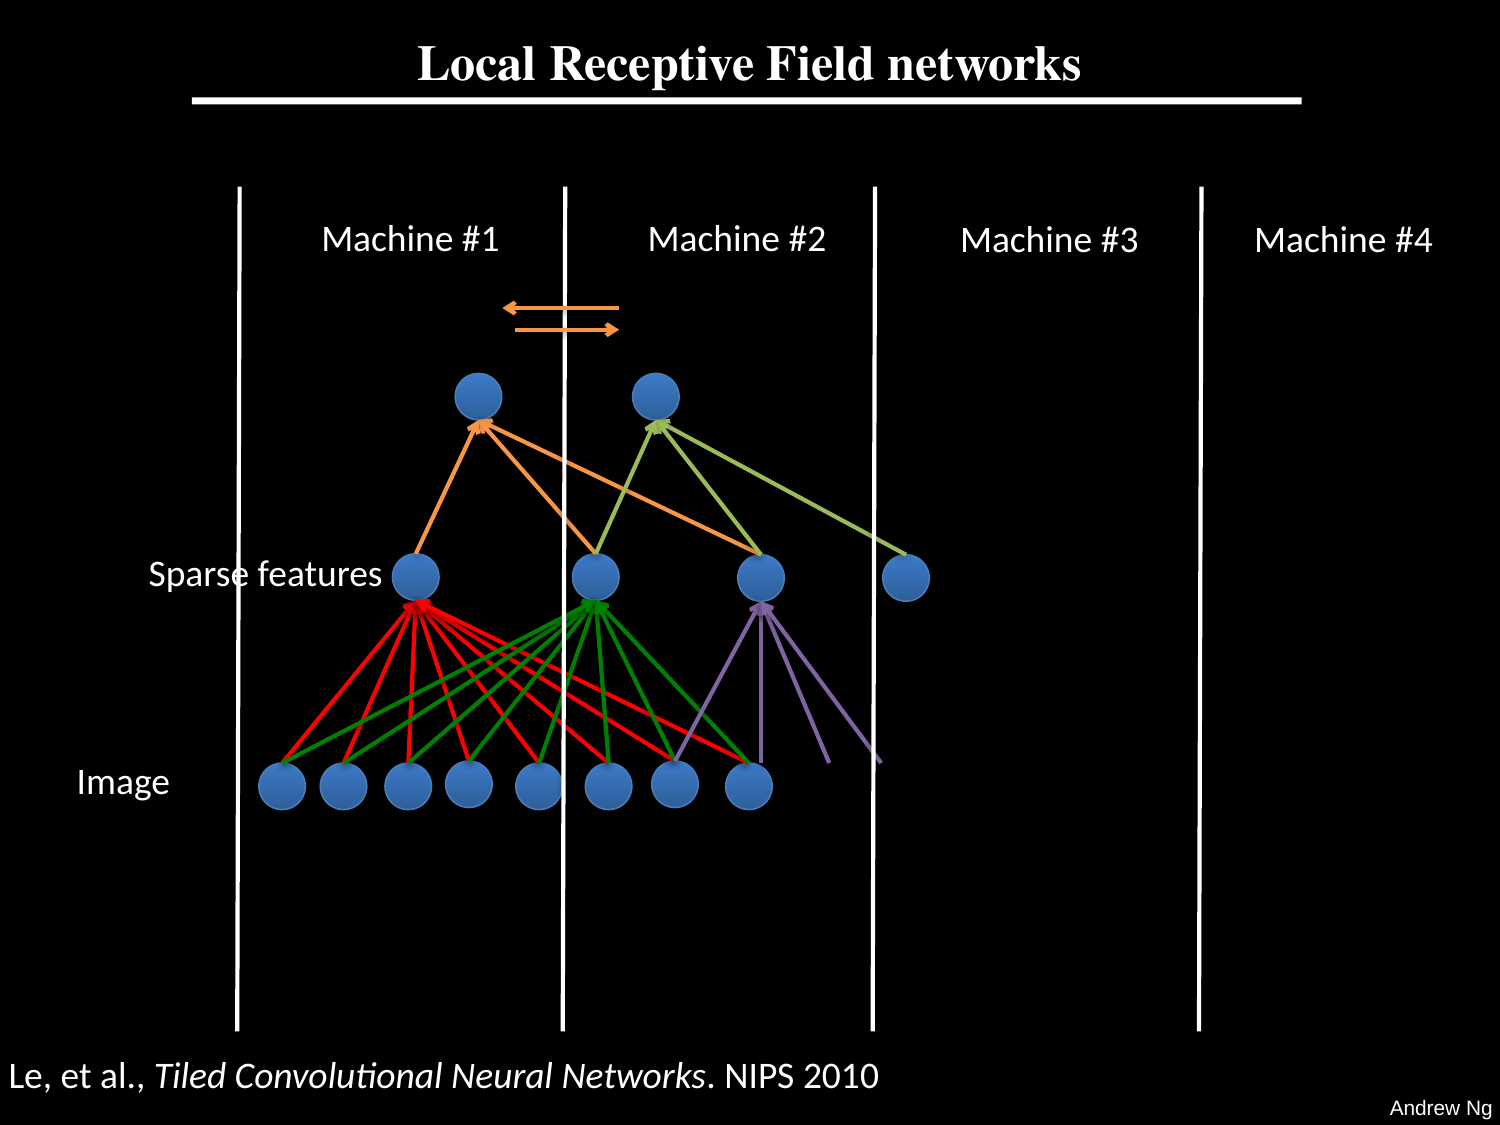

# Local Receptive Field networks
Machine #1
Machine #2
Machine #3
Machine #4

Sparse features

Image

Le, et al., Tiled Convolutional Neural Networks. NIPS 2010